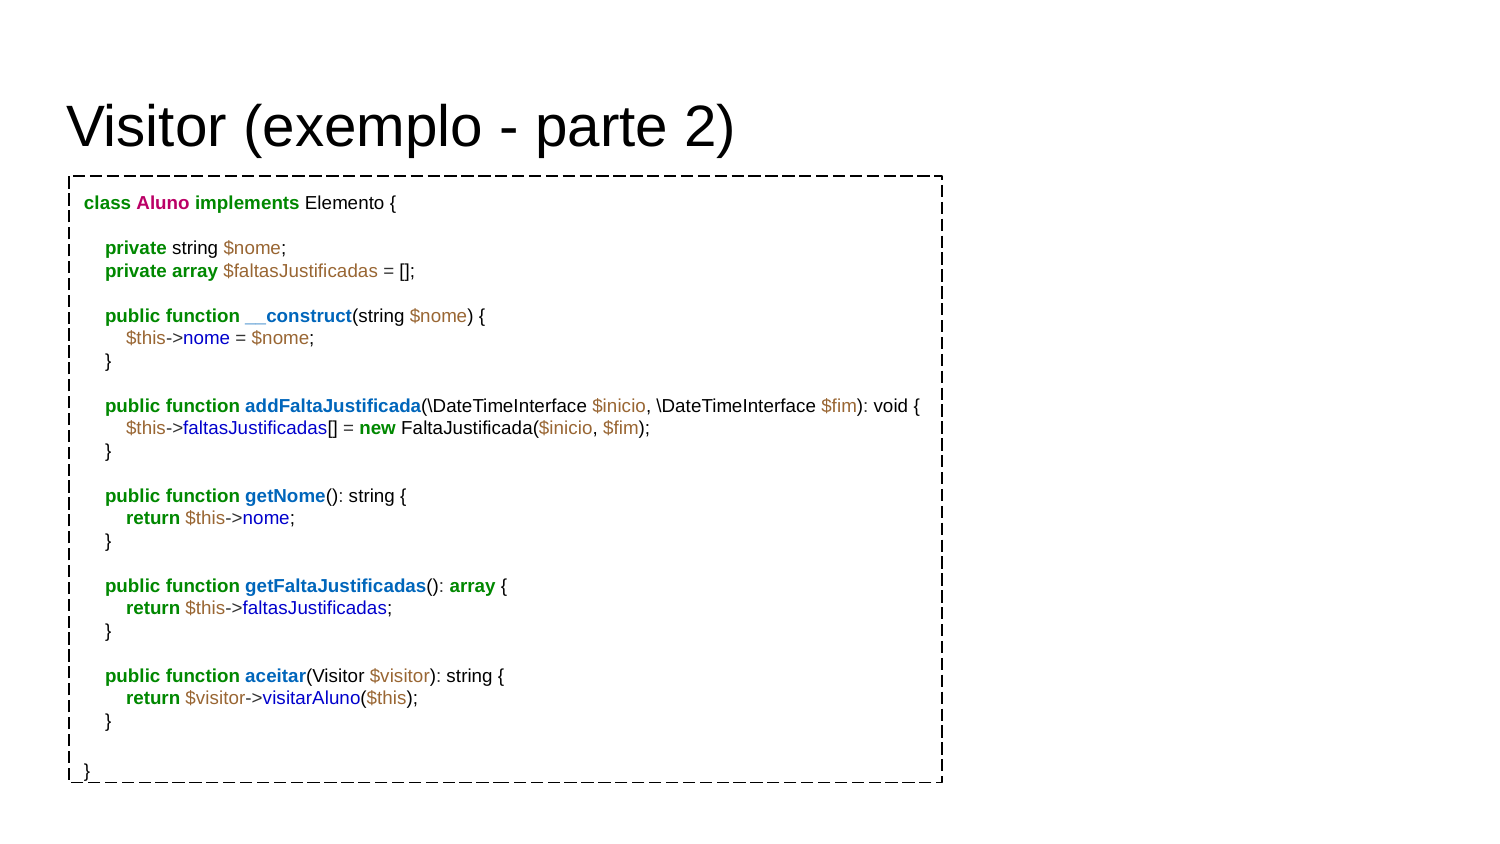

# Visitor (exemplo - parte 2)
class Aluno implements Elemento {

    private string $nome;
    private array $faltasJustificadas = [];

    public function __construct(string $nome) {
        $this->nome = $nome;
    }

    public function addFaltaJustificada(\DateTimeInterface $inicio, \DateTimeInterface $fim): void {
        $this->faltasJustificadas[] = new FaltaJustificada($inicio, $fim);
    }

    public function getNome(): string {
        return $this->nome;
    }

    public function getFaltaJustificadas(): array {
        return $this->faltasJustificadas;
    }

    public function aceitar(Visitor $visitor): string {
        return $visitor->visitarAluno($this);
    }

}